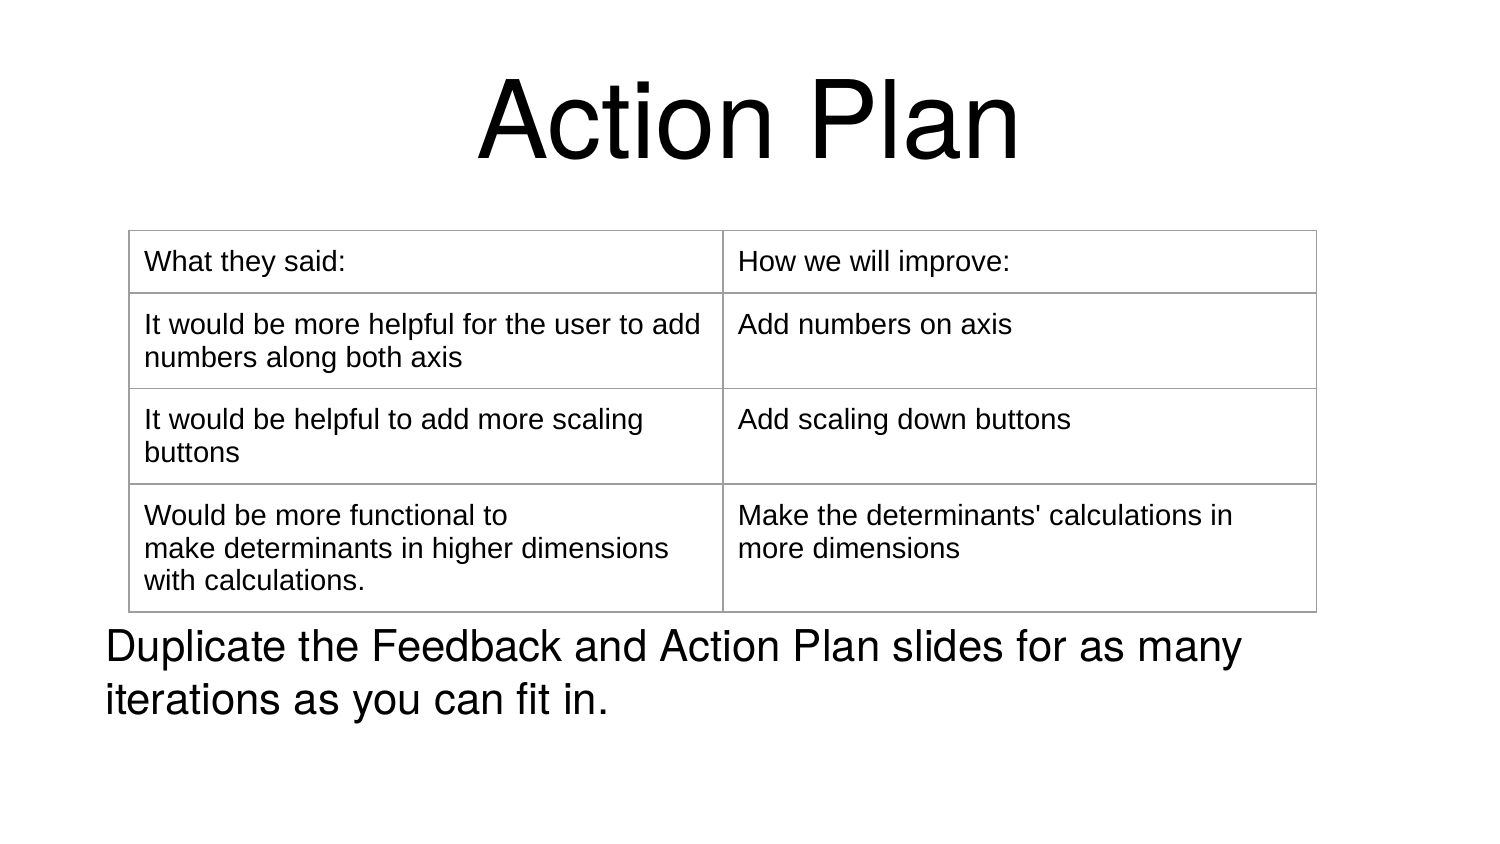

# Action Plan
| What they said: | How we will improve: |
| --- | --- |
| It would be more helpful for the user to add numbers along both axis | Add numbers on axis |
| It would be helpful to add more scaling buttons | Add scaling down buttons |
| Would be more functional to make determinants in higher dimensions with calculations. | Make the determinants' calculations in more dimensions |
Duplicate the Feedback and Action Plan slides for as many iterations as you can fit in.